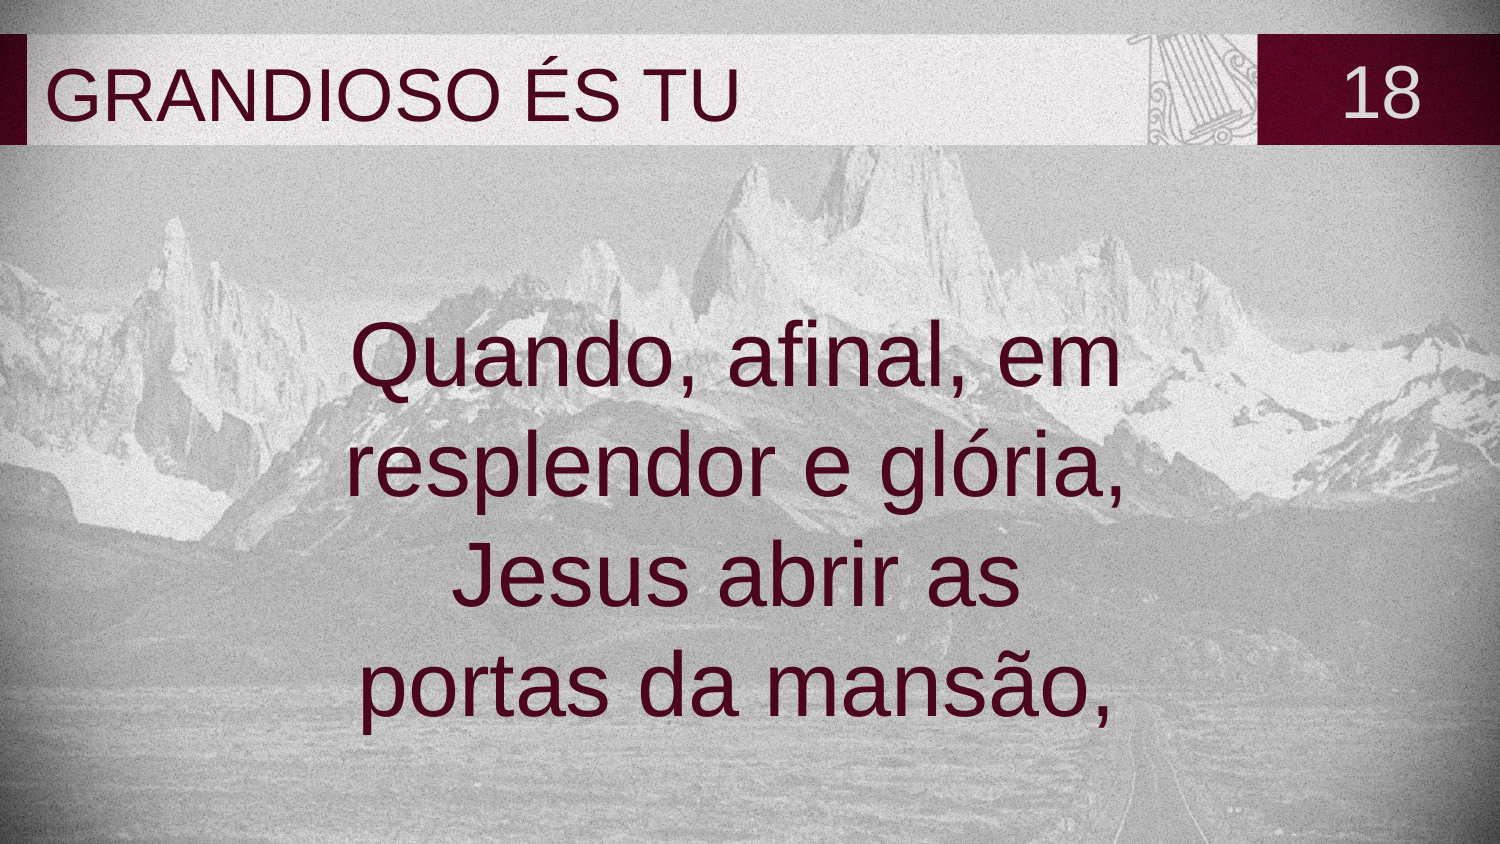

# GRANDIOSO ÉS TU
18
Quando, afinal, em
resplendor e glória,
Jesus abrir as
portas da mansão,